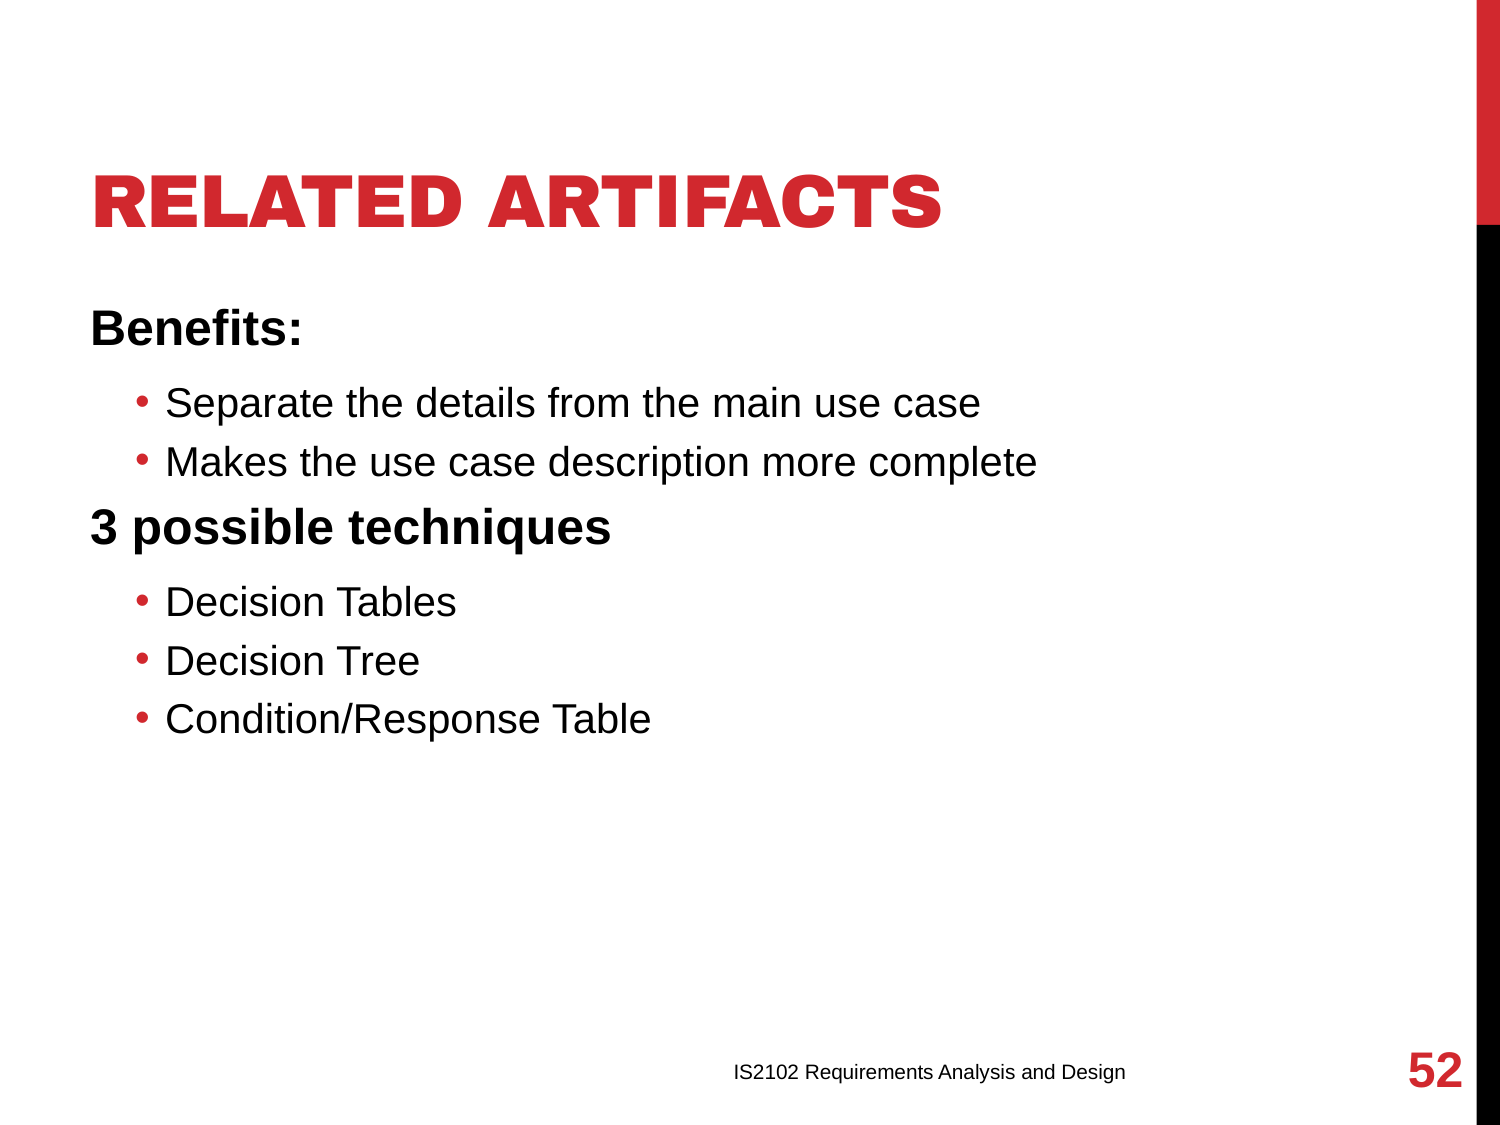

# Related Artifacts
Benefits:
Separate the details from the main use case
Makes the use case description more complete
3 possible techniques
Decision Tables
Decision Tree
Condition/Response Table
52
IS2102 Requirements Analysis and Design